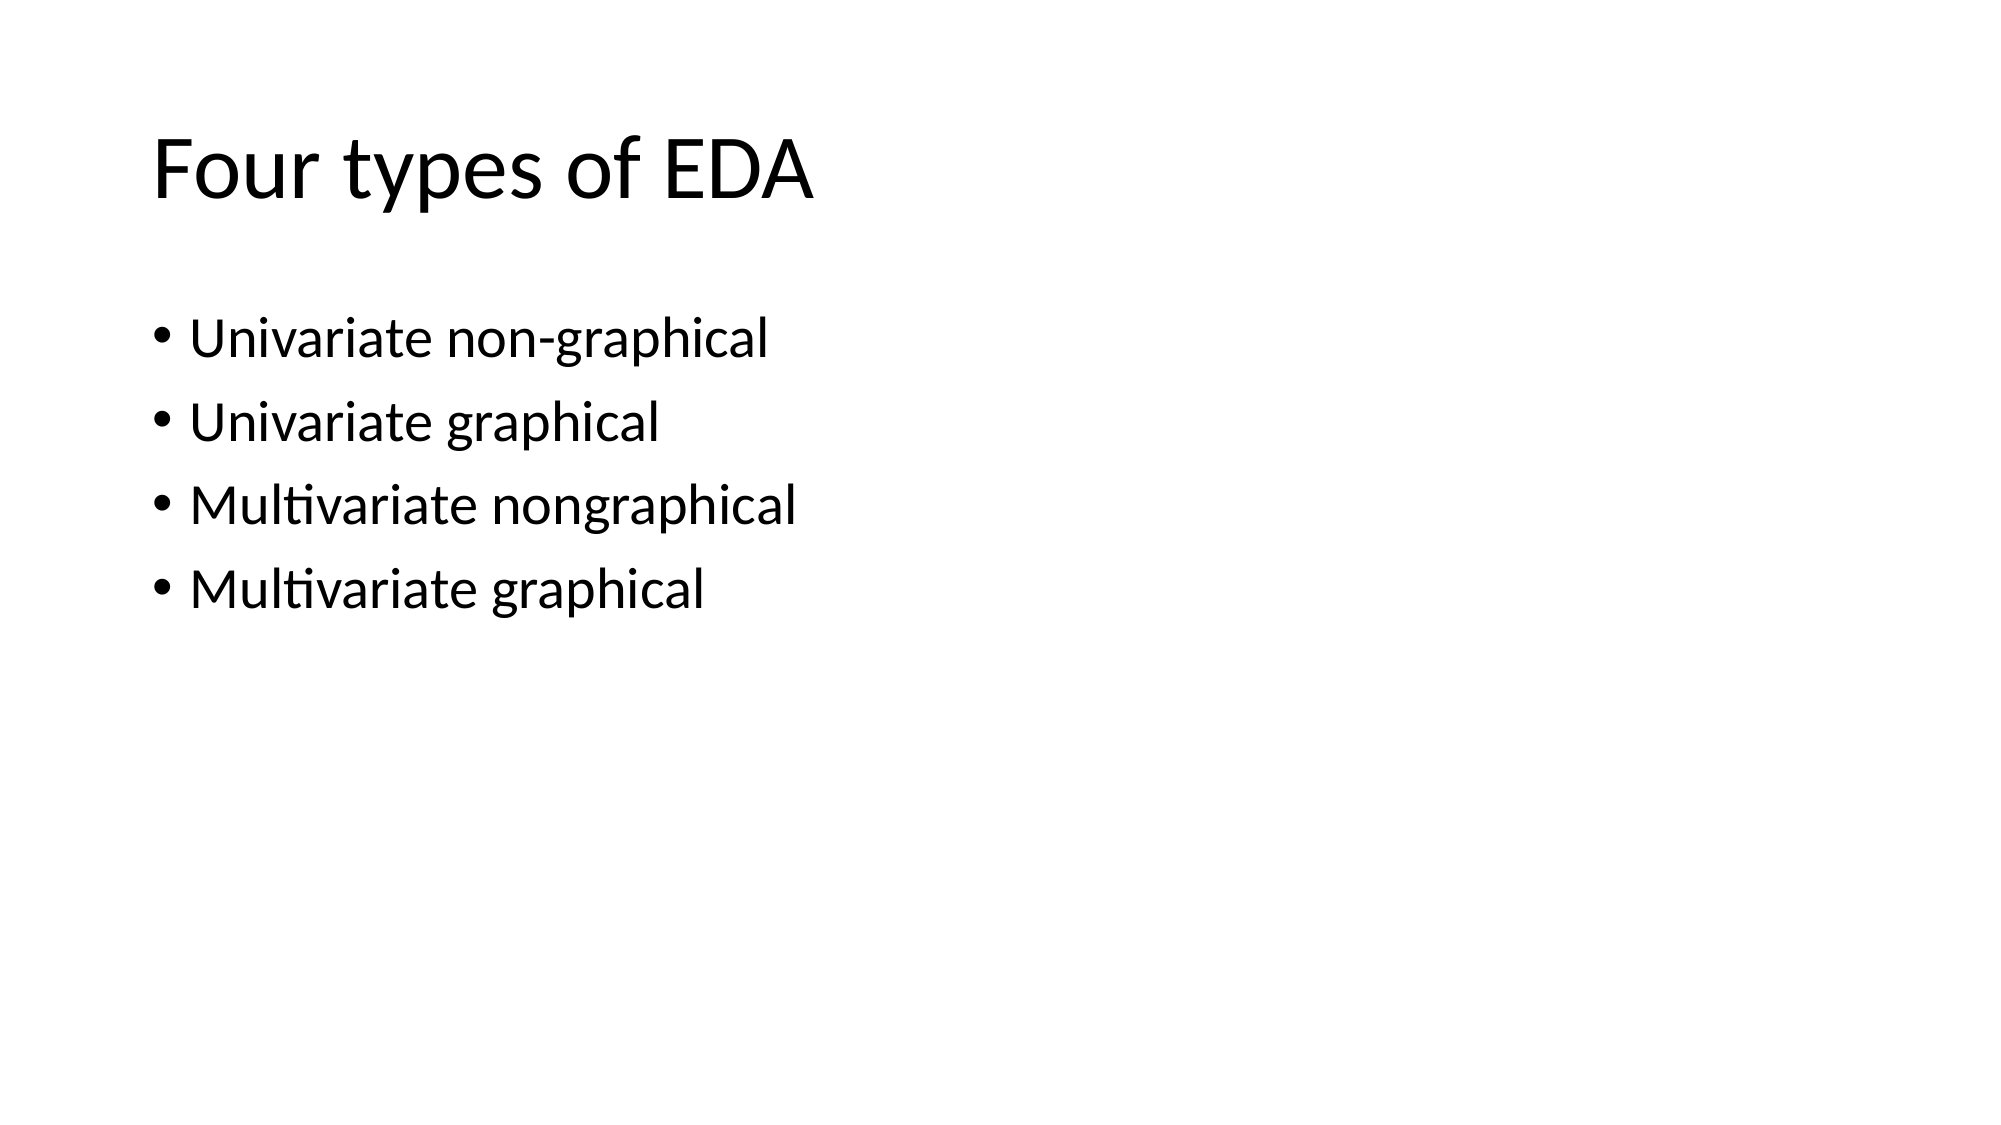

# Four types of EDA
Univariate non-graphical
Univariate graphical
Multivariate nongraphical
Multivariate graphical